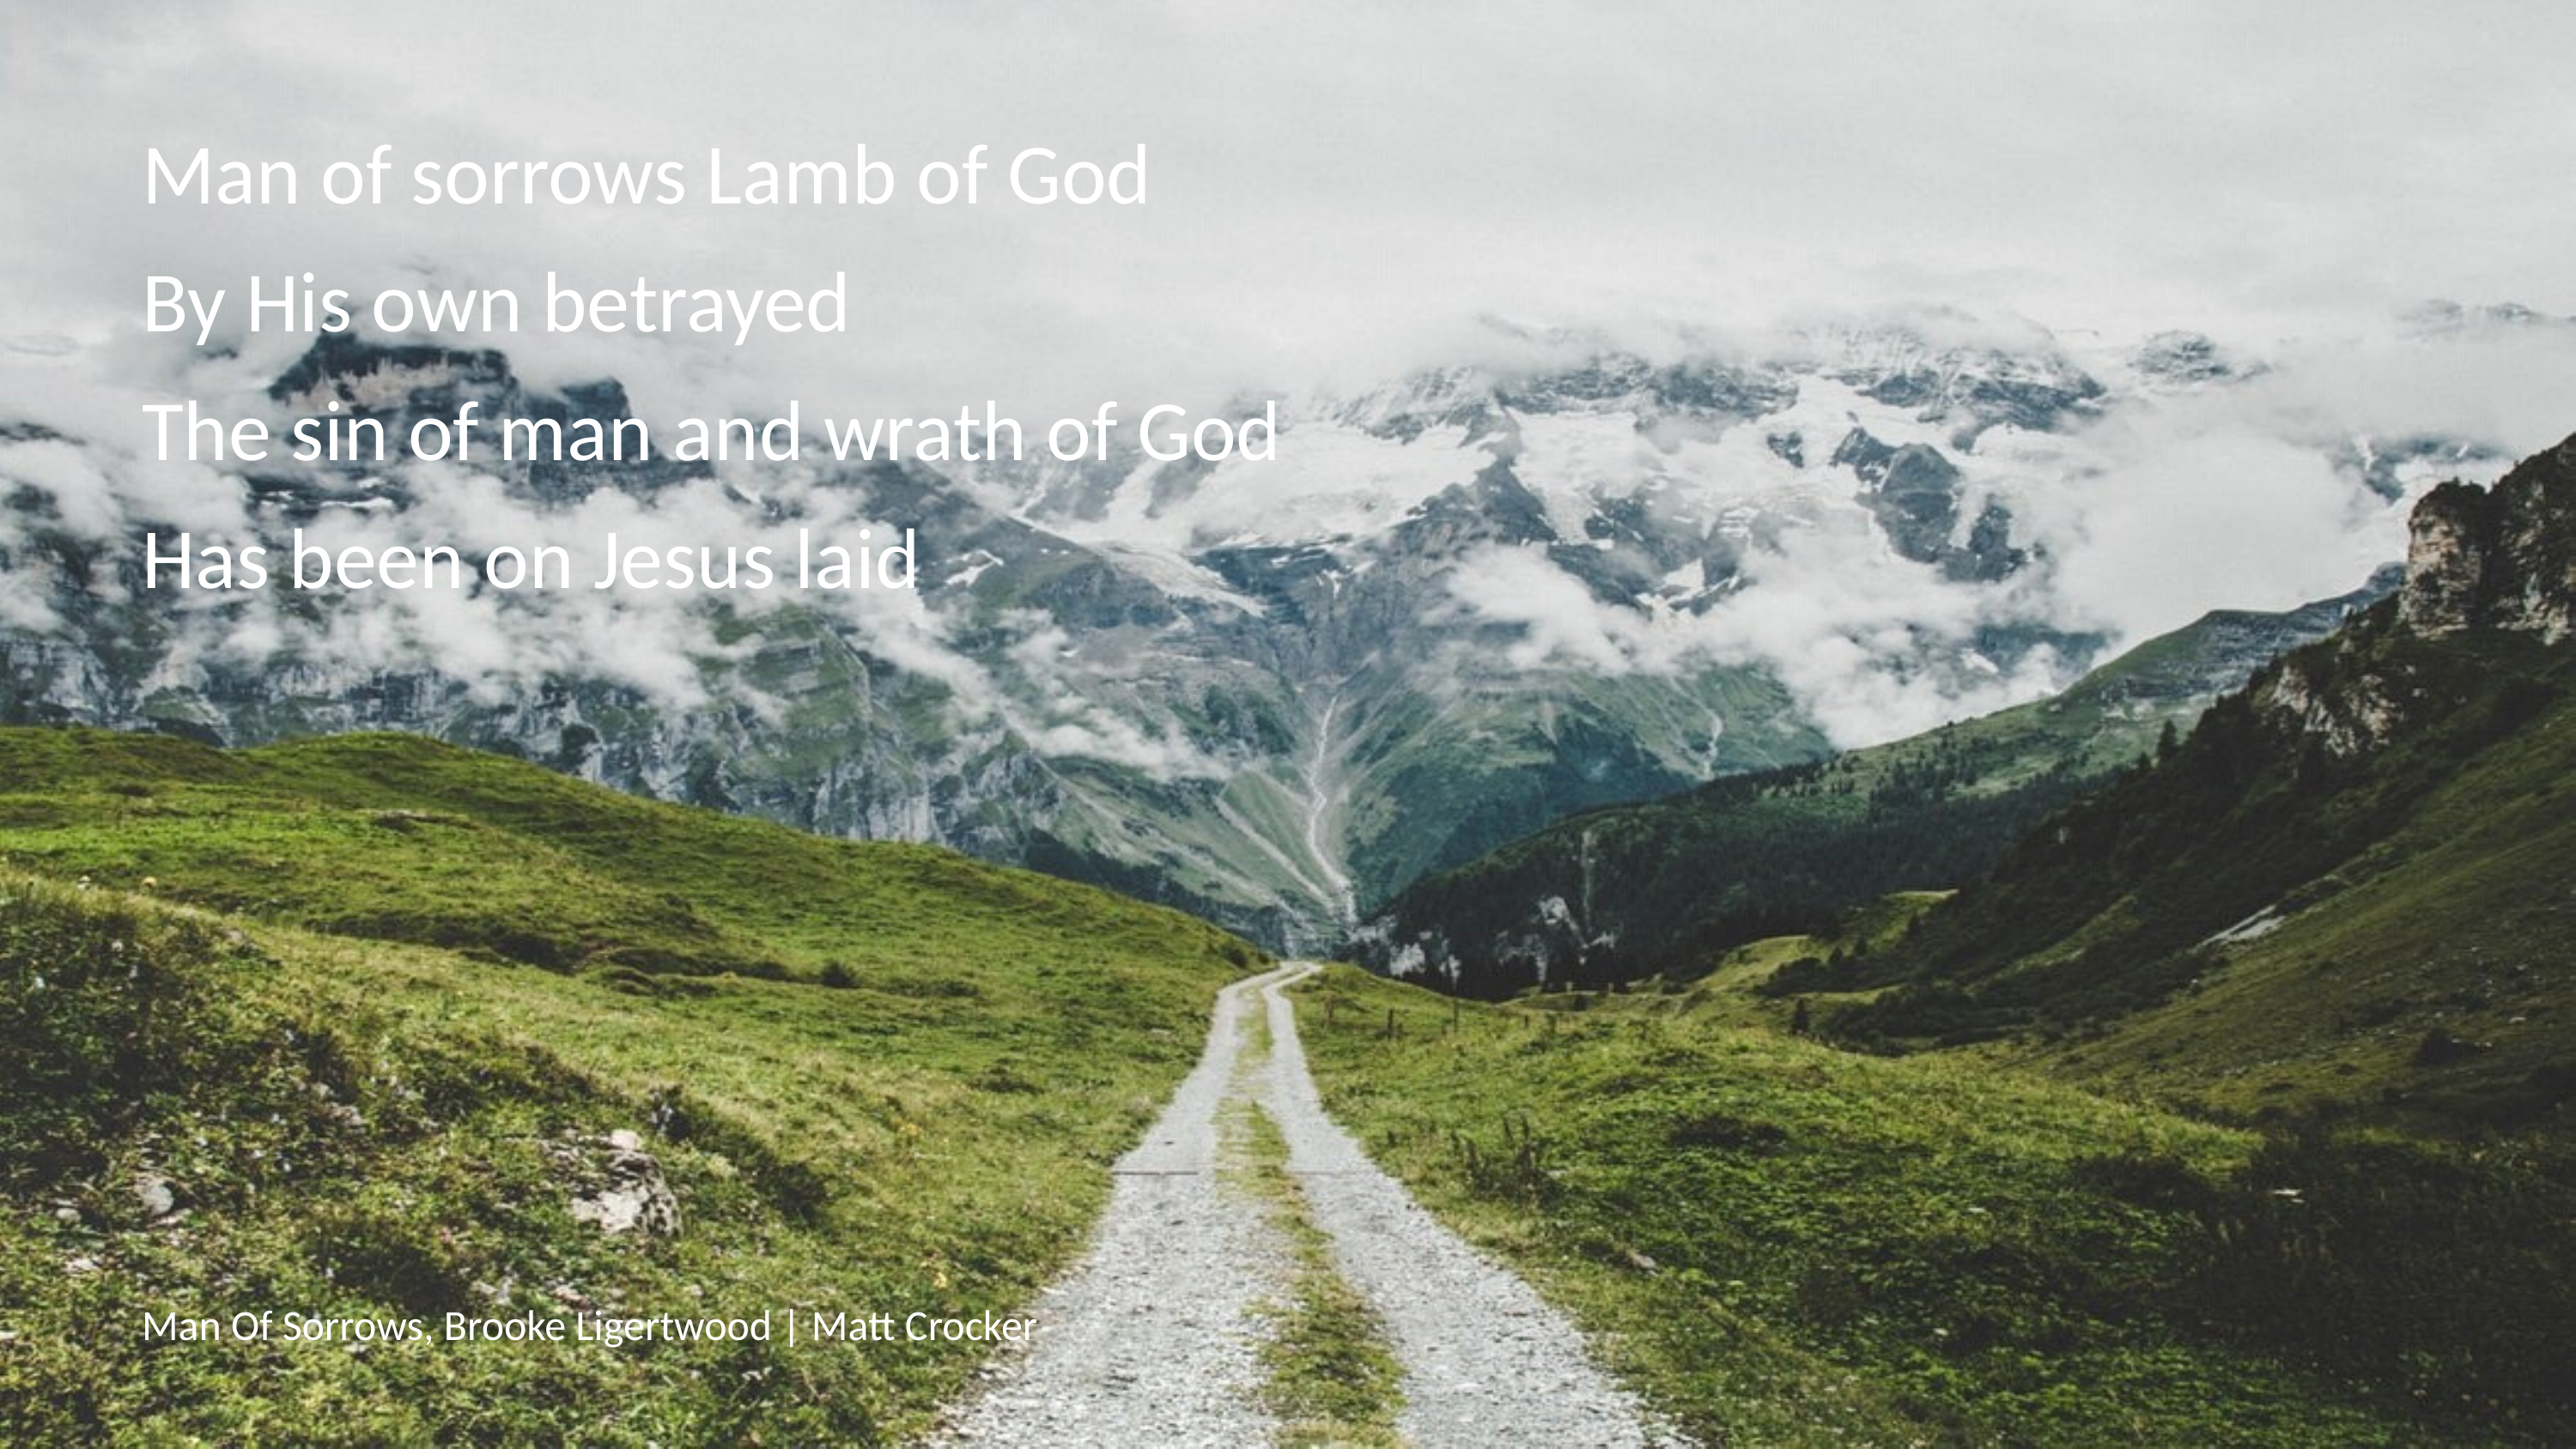

Man of sorrows Lamb of God
By His own betrayed
The sin of man and wrath of God
Has been on Jesus laid

# Man Of Sorrows, Brooke Ligertwood | Matt Crocker